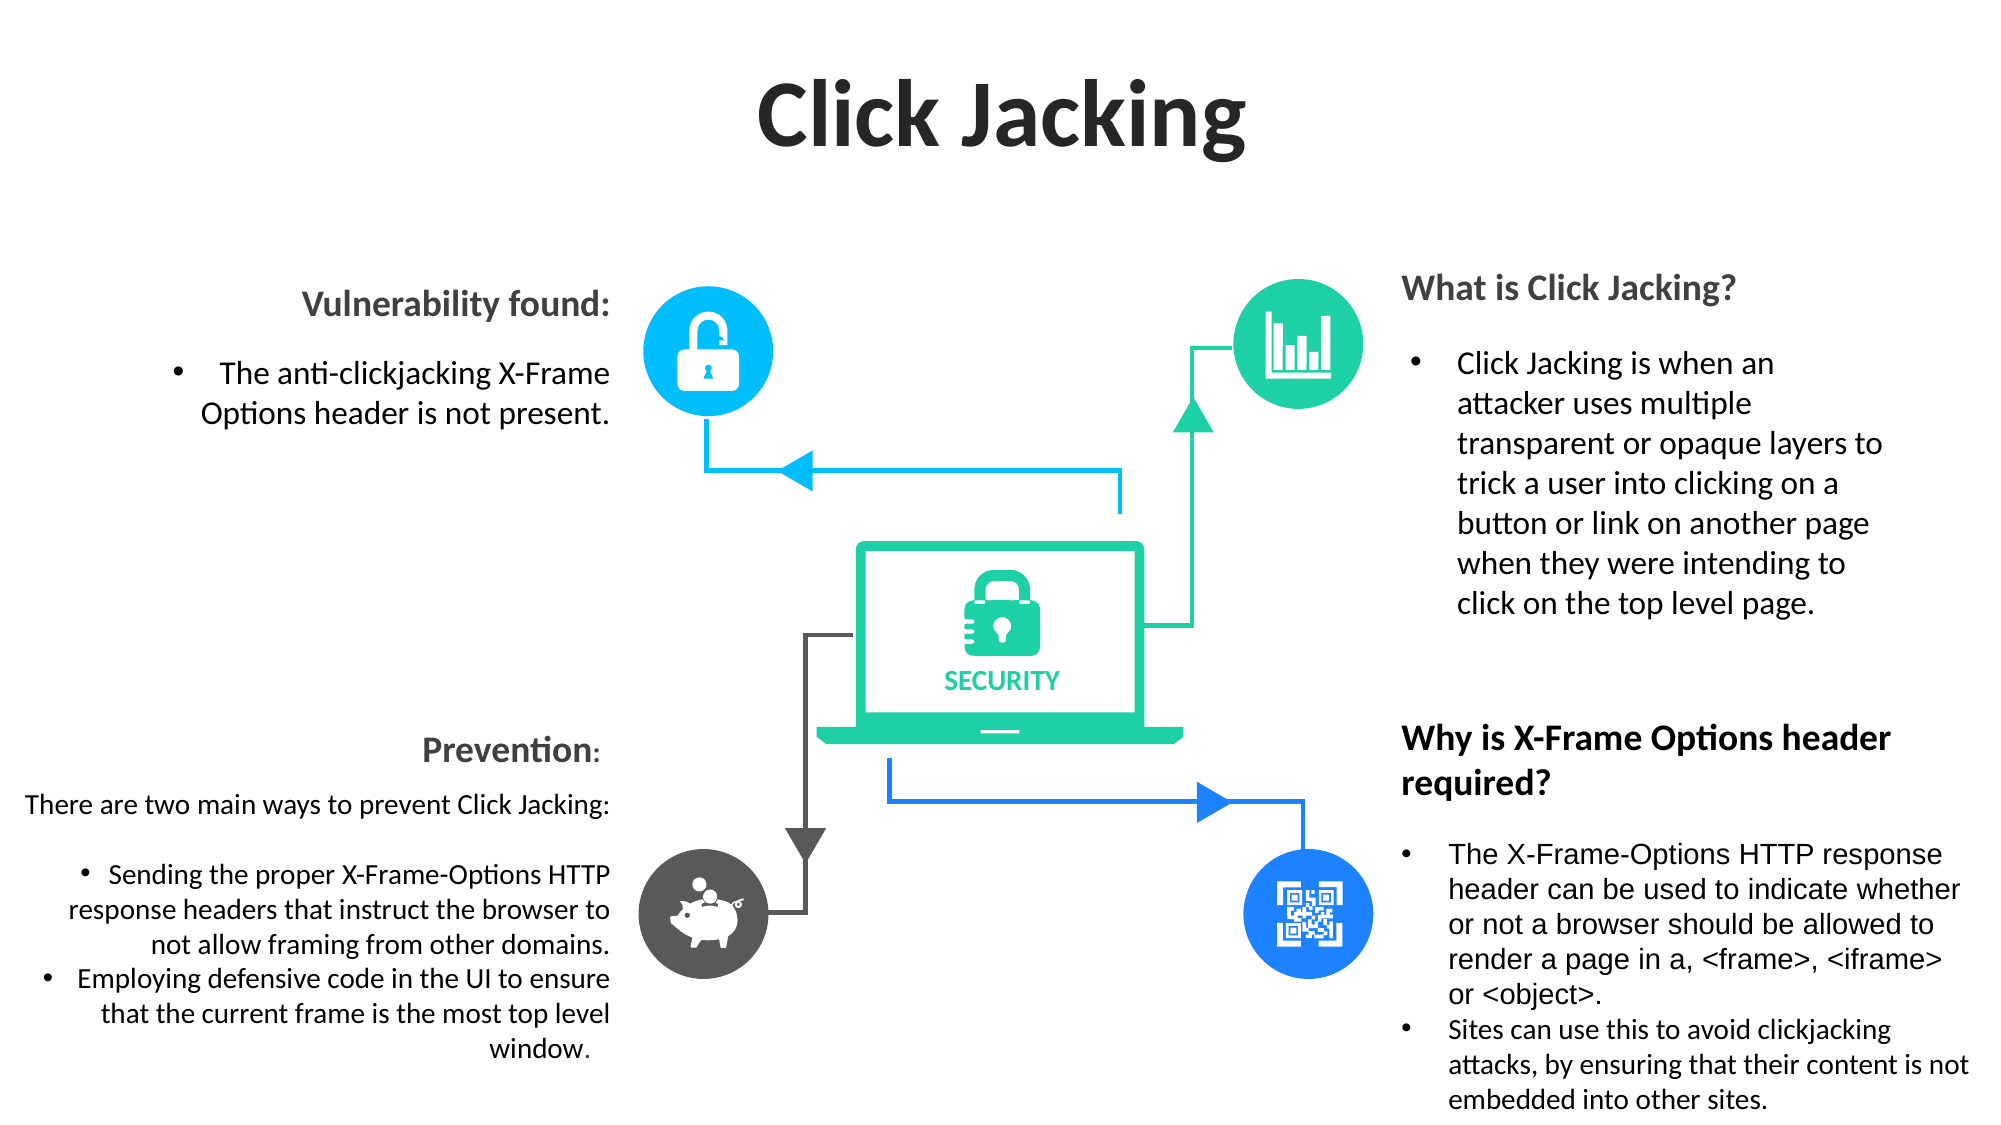

Click Jacking
What is Click Jacking?
Click Jacking is when an attacker uses multiple transparent or opaque layers to trick a user into clicking on a button or link on another page when they were intending to click on the top level page.
Vulnerability found:
The anti-clickjacking X-Frame Options header is not present.

SECURITY
Why is X-Frame Options header required?

Prevention:
There are two main ways to prevent Click Jacking:

Sending the proper X-Frame-Options HTTP response headers that instruct the browser to not allow framing from other domains.
 Employing defensive code in the UI to ensure that the current frame is the most top level window.

The X-Frame-Options HTTP response header can be used to indicate whether or not a browser should be allowed to render a page in a, <frame>, <iframe> or <object>.
Sites can use this to avoid clickjacking attacks, by ensuring that their content is not embedded into other sites.